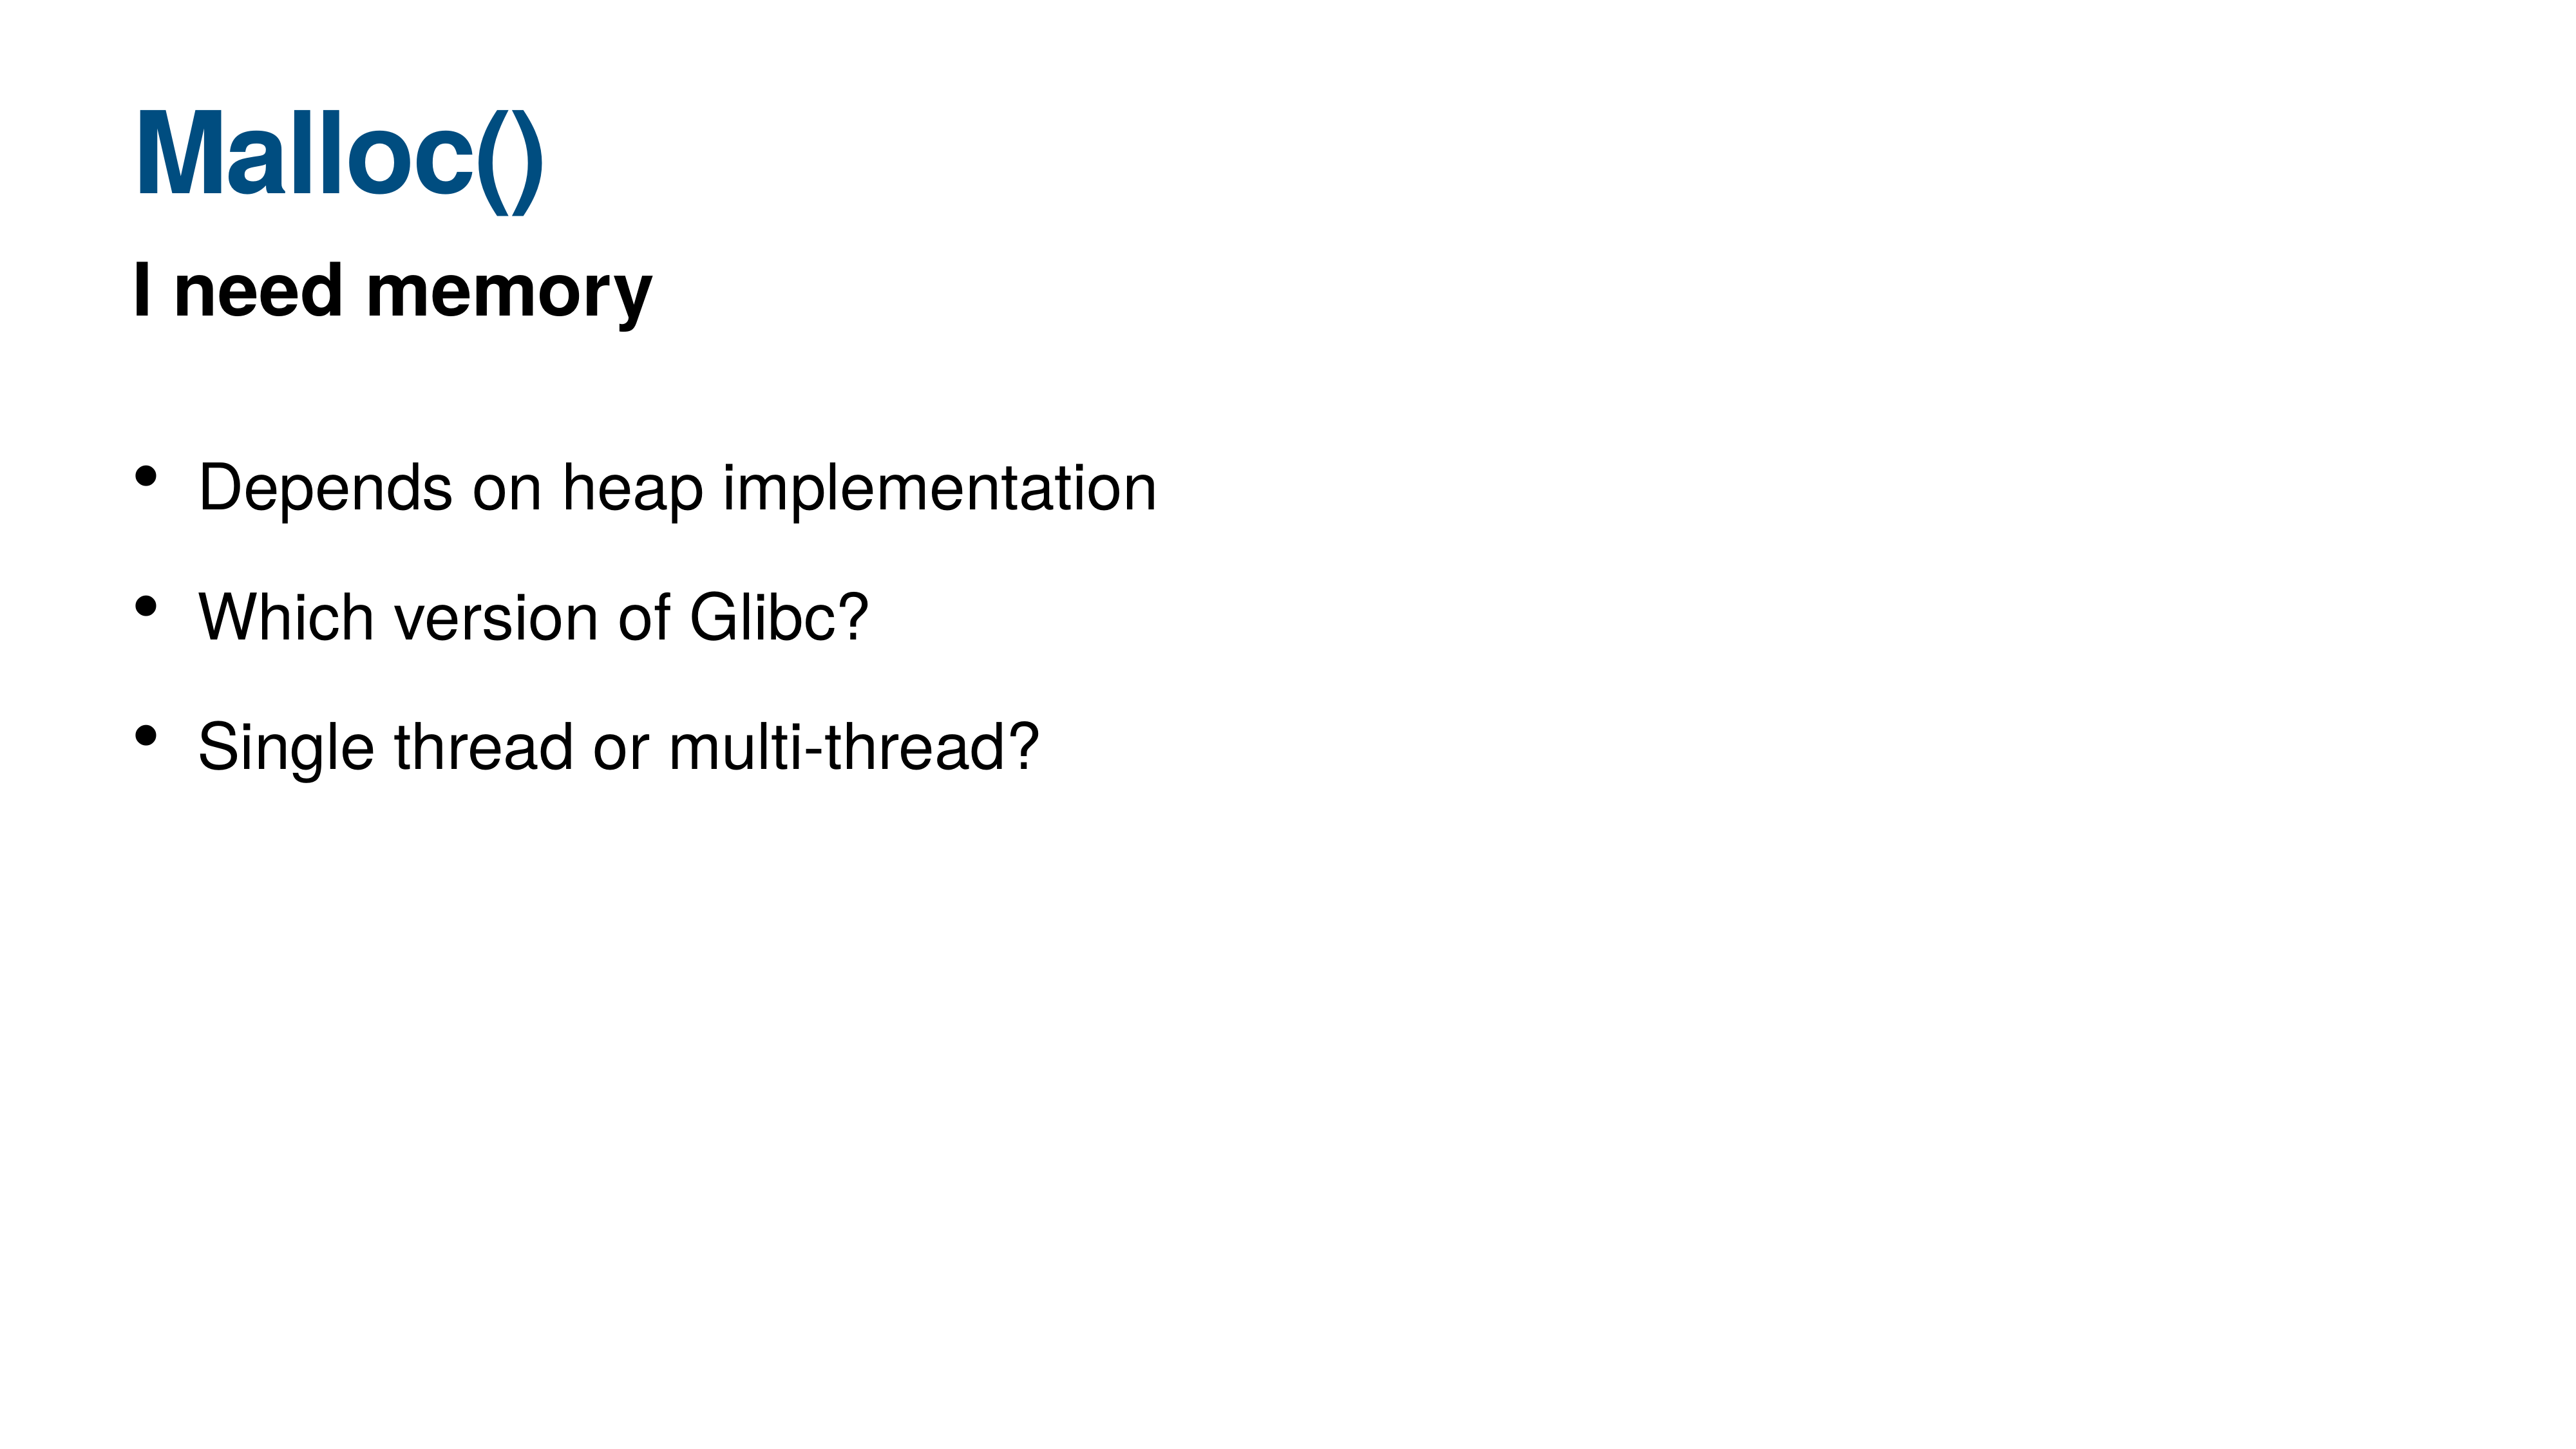

# Malloc()
I need memory
Depends on heap implementation
Which version of Glibc?
Single thread or multi-thread?
17